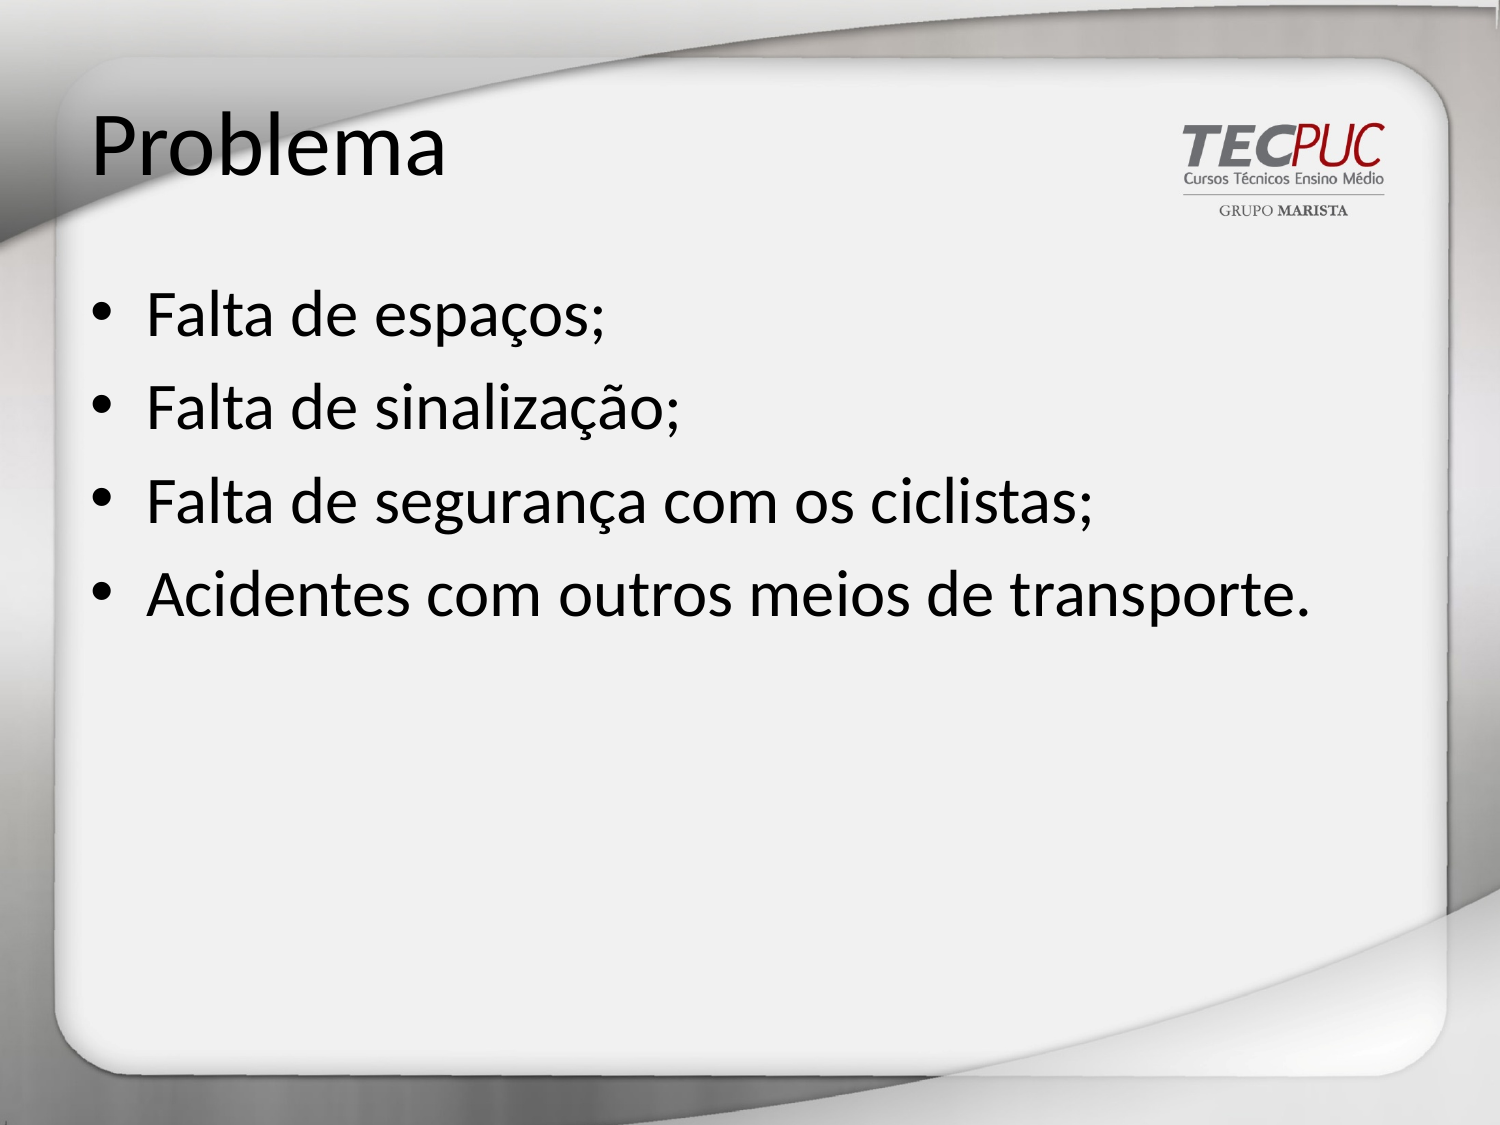

# Problema
Falta de espaços;
Falta de sinalização;
Falta de segurança com os ciclistas;
Acidentes com outros meios de transporte.